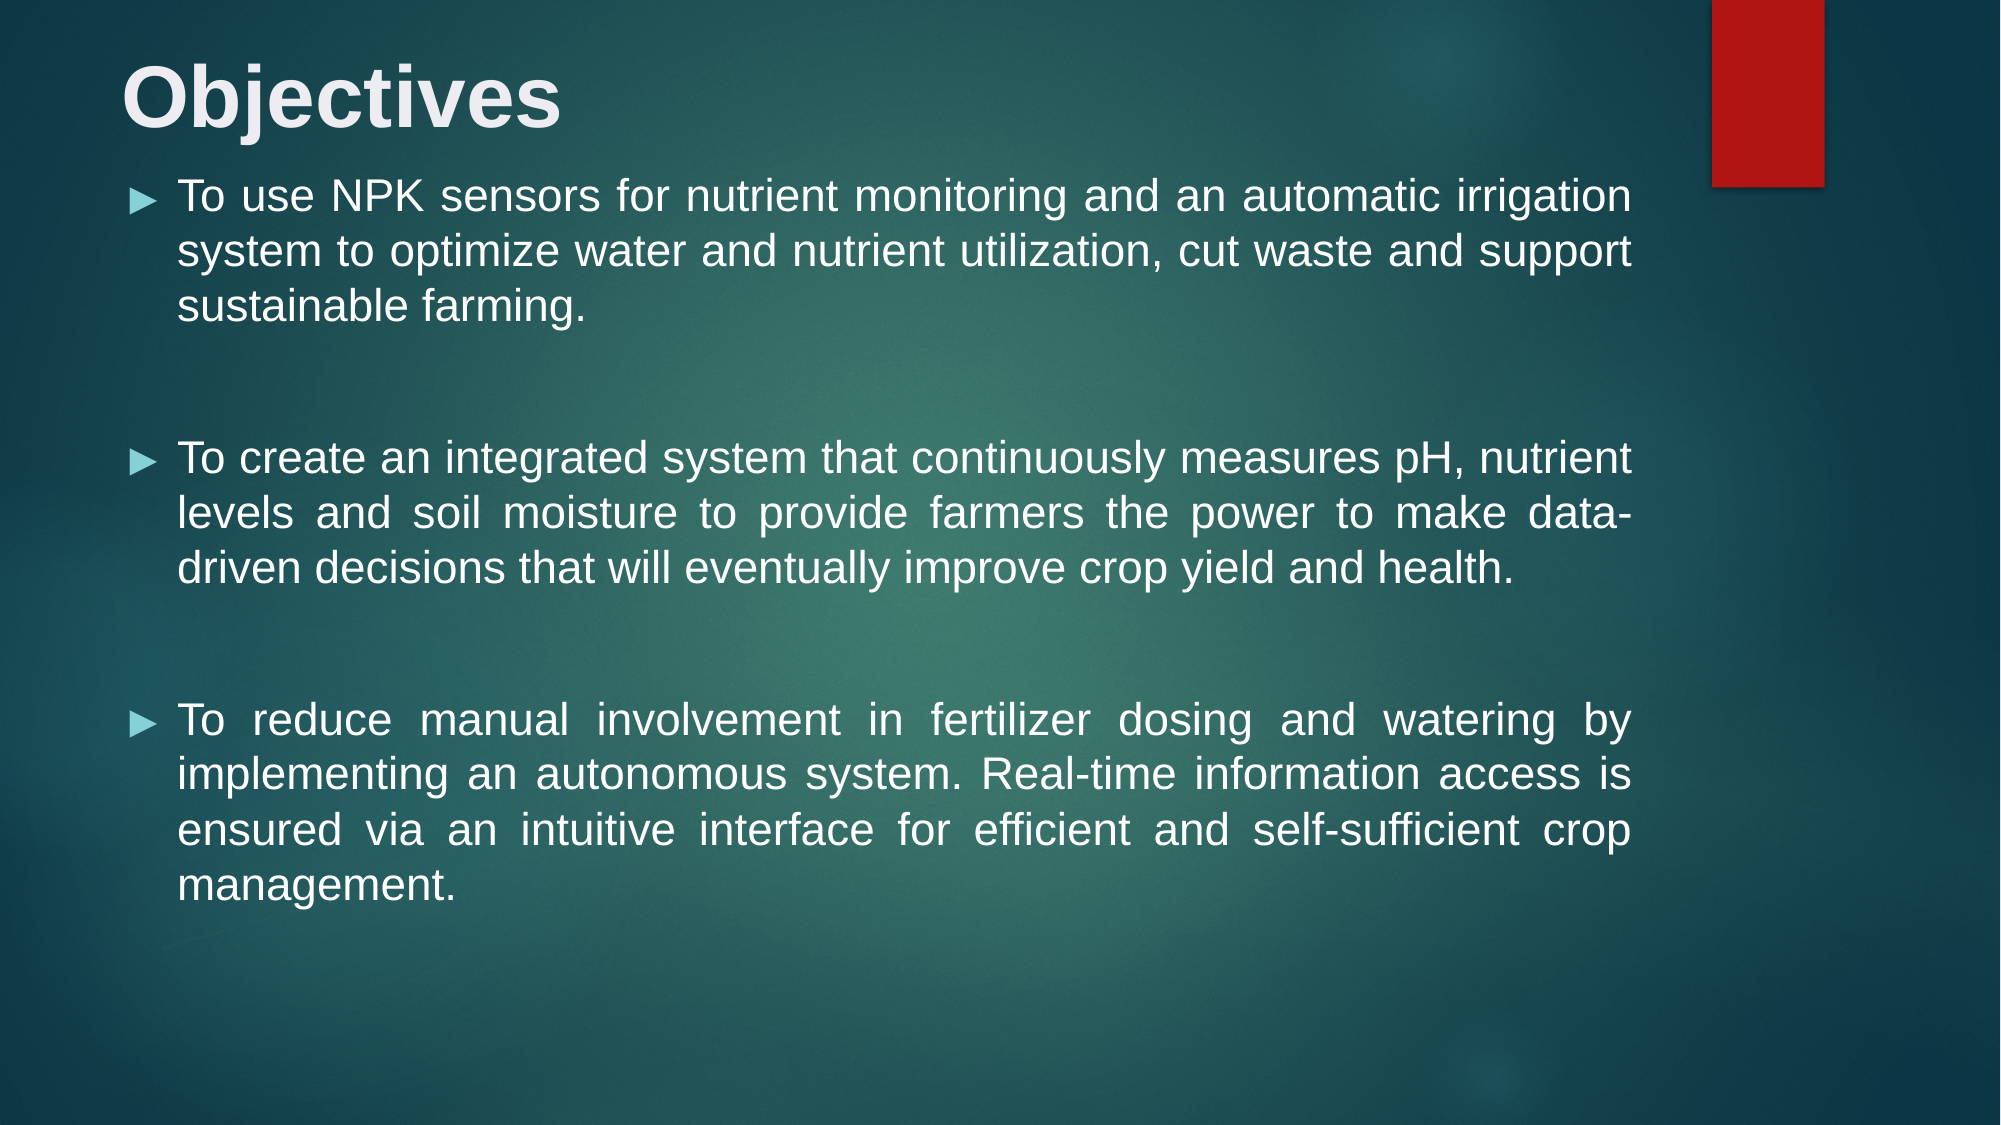

# Objectives
To use NPK sensors for nutrient monitoring and an automatic irrigation system to optimize water and nutrient utilization, cut waste and support sustainable farming.

To create an integrated system that continuously measures pH, nutrient levels and soil moisture to provide farmers the power to make data-driven decisions that will eventually improve crop yield and health.

To reduce manual involvement in fertilizer dosing and watering by implementing an autonomous system. Real-time information access is ensured via an intuitive interface for efficient and self-sufficient crop management.